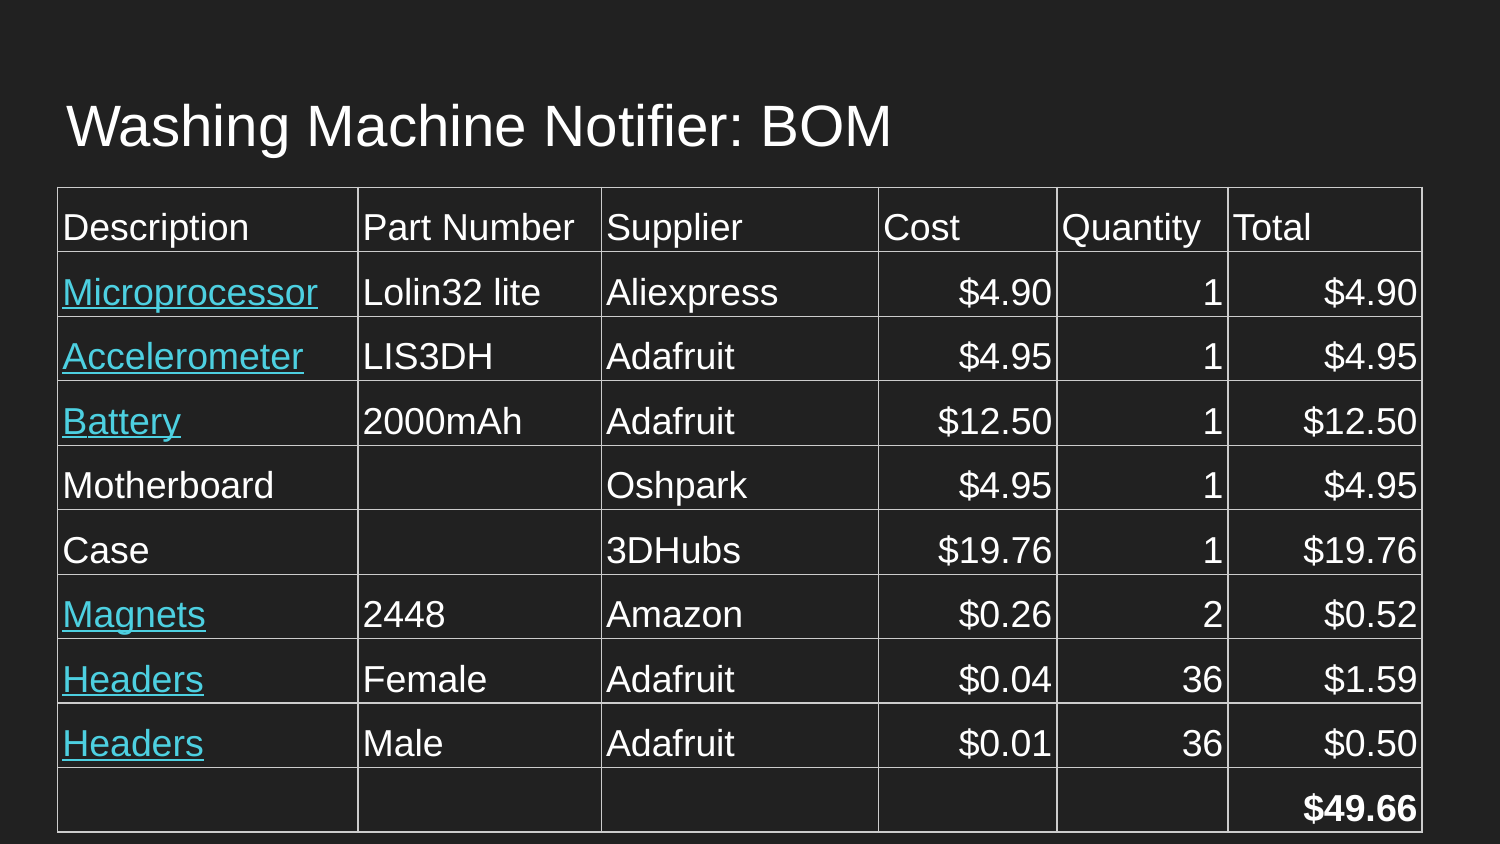

# Washing Machine Notifier: BOM
| Description | Part Number | Supplier | Cost | Quantity | Total |
| --- | --- | --- | --- | --- | --- |
| Microprocessor | Lolin32 lite | Aliexpress | $4.90 | 1 | $4.90 |
| Accelerometer | LIS3DH | Adafruit | $4.95 | 1 | $4.95 |
| Battery | 2000mAh | Adafruit | $12.50 | 1 | $12.50 |
| Motherboard |  | Oshpark | $4.95 | 1 | $4.95 |
| Case |  | 3DHubs | $19.76 | 1 | $19.76 |
| Magnets | 2448 | Amazon | $0.26 | 2 | $0.52 |
| Headers | Female | Adafruit | $0.04 | 36 | $1.59 |
| Headers | Male | Adafruit | $0.01 | 36 | $0.50 |
|  |  |  |  |  | $49.66 |